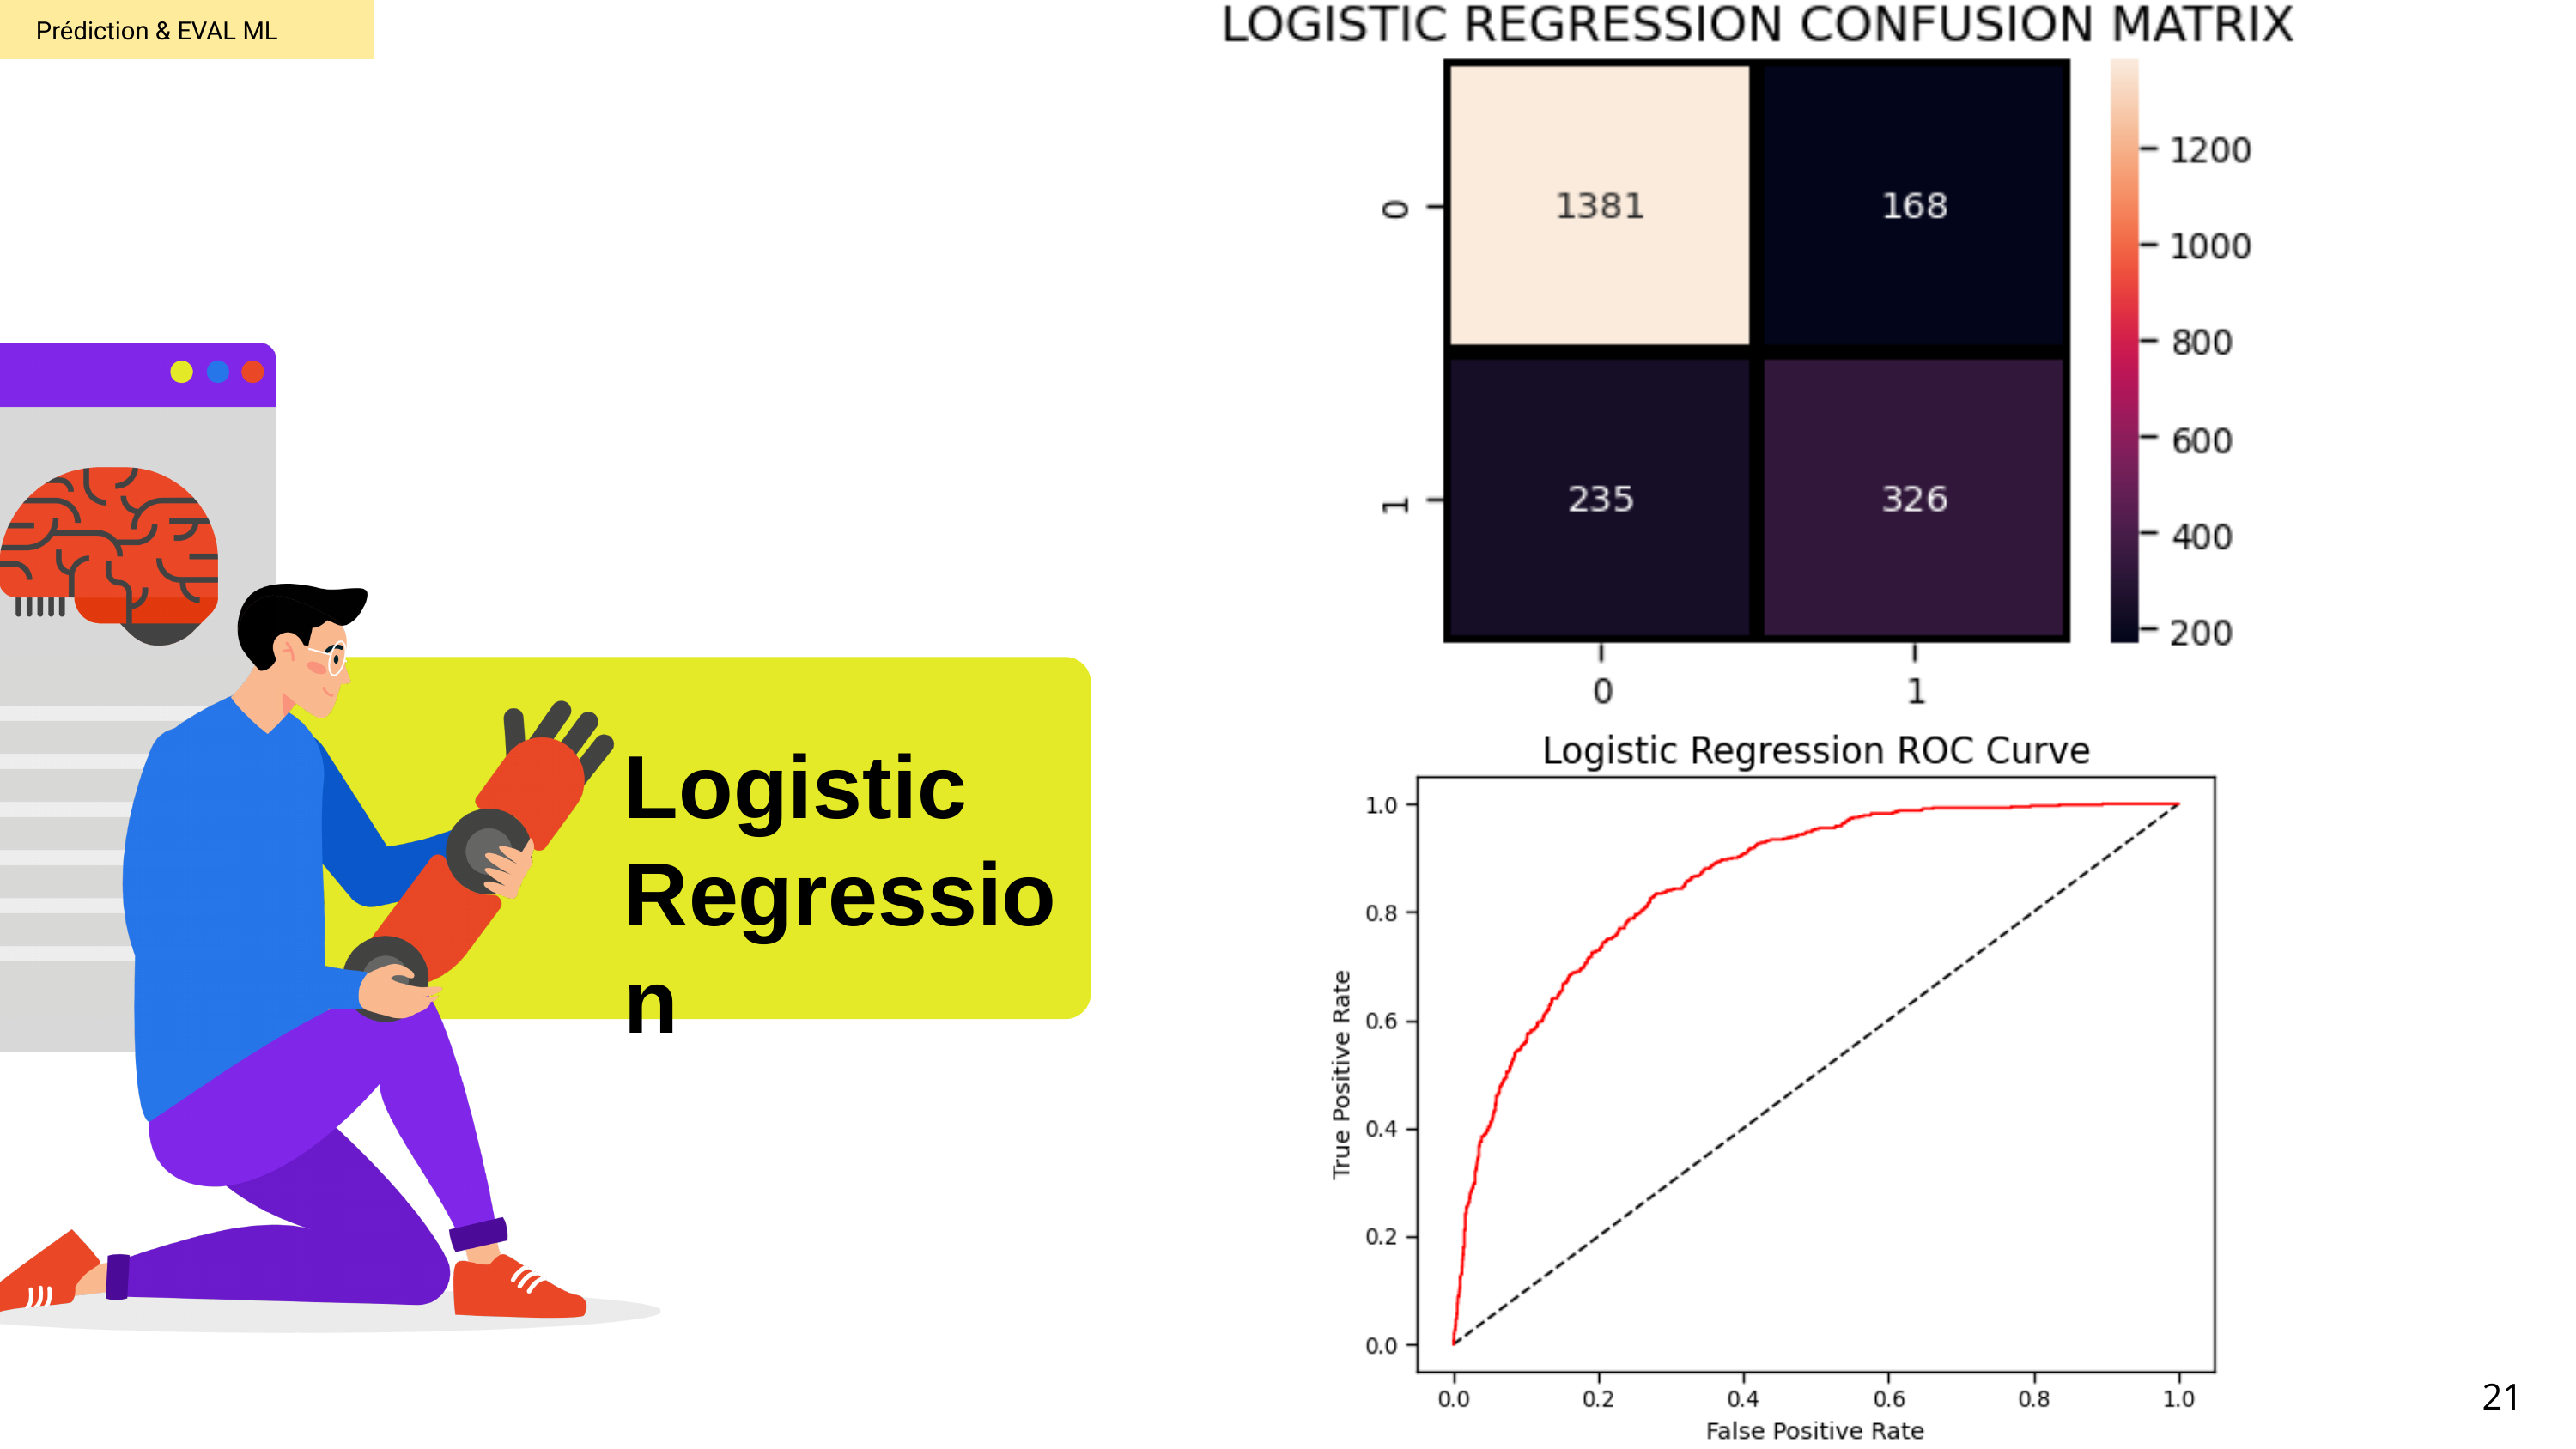

Prédiction & EVAL ML

Logistic Regression
21